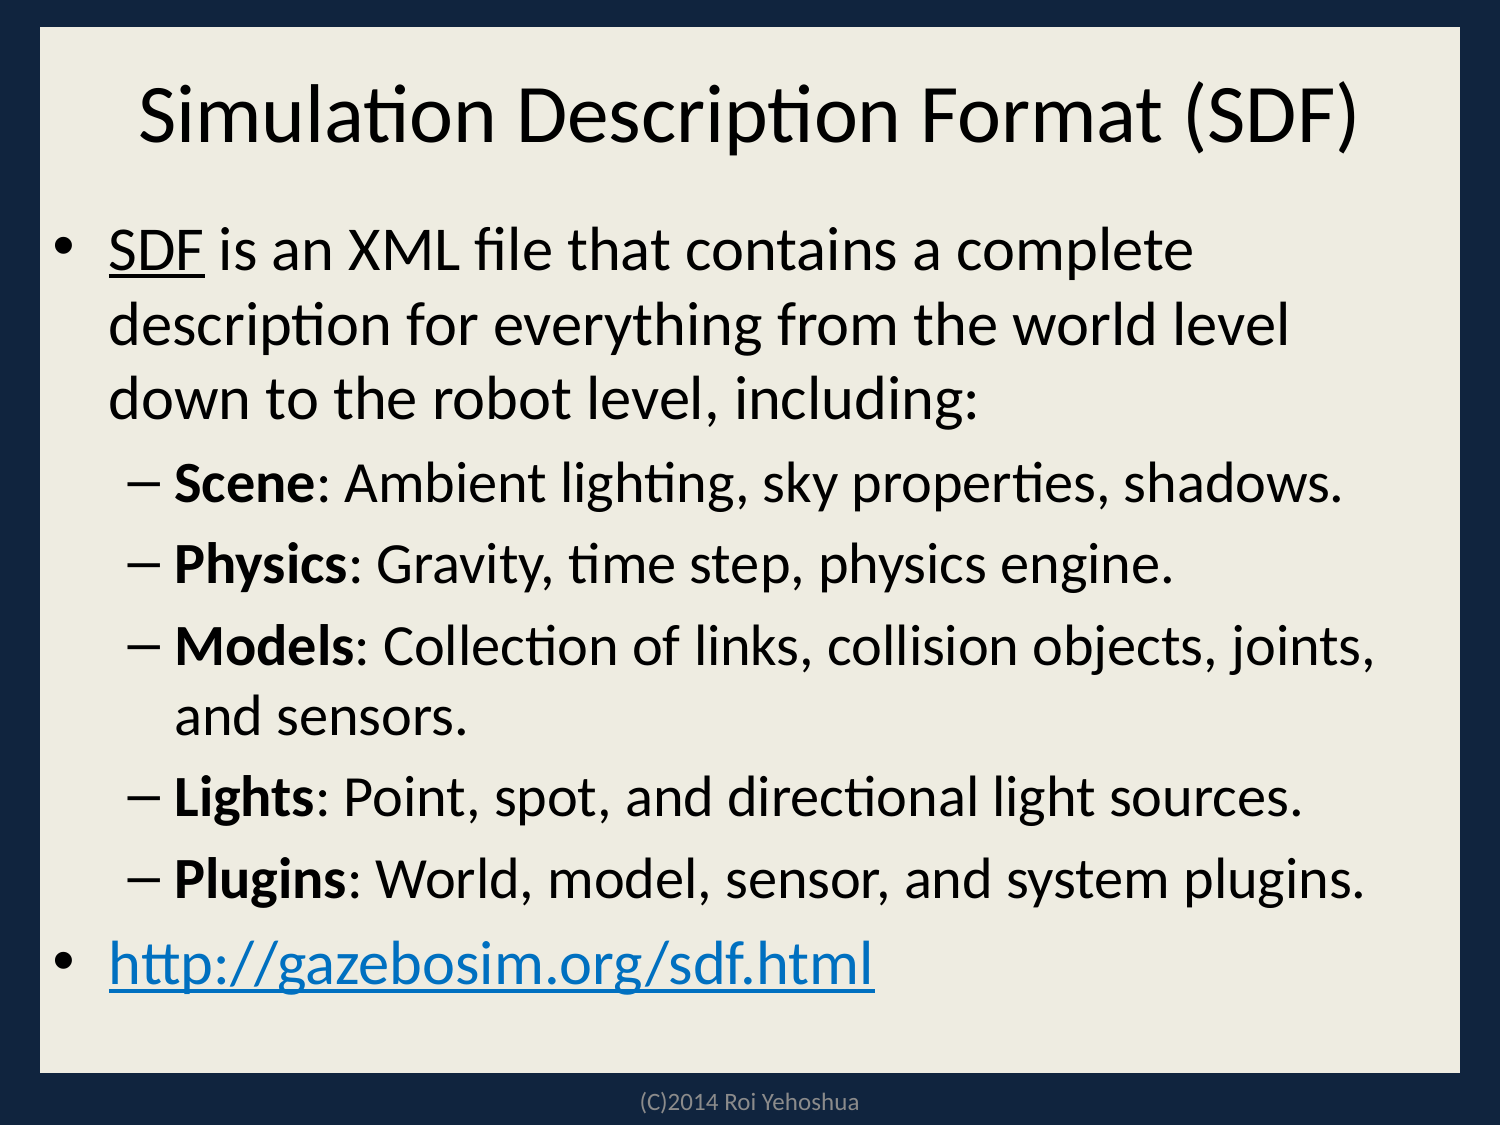

# Simulation Description Format (SDF)
SDF is an XML file that contains a complete description for everything from the world level down to the robot level, including:
Scene: Ambient lighting, sky properties, shadows.
Physics: Gravity, time step, physics engine.
Models: Collection of links, collision objects, joints, and sensors.
Lights: Point, spot, and directional light sources.
Plugins: World, model, sensor, and system plugins.
http://gazebosim.org/sdf.html

(C)2014 Roi Yehoshua